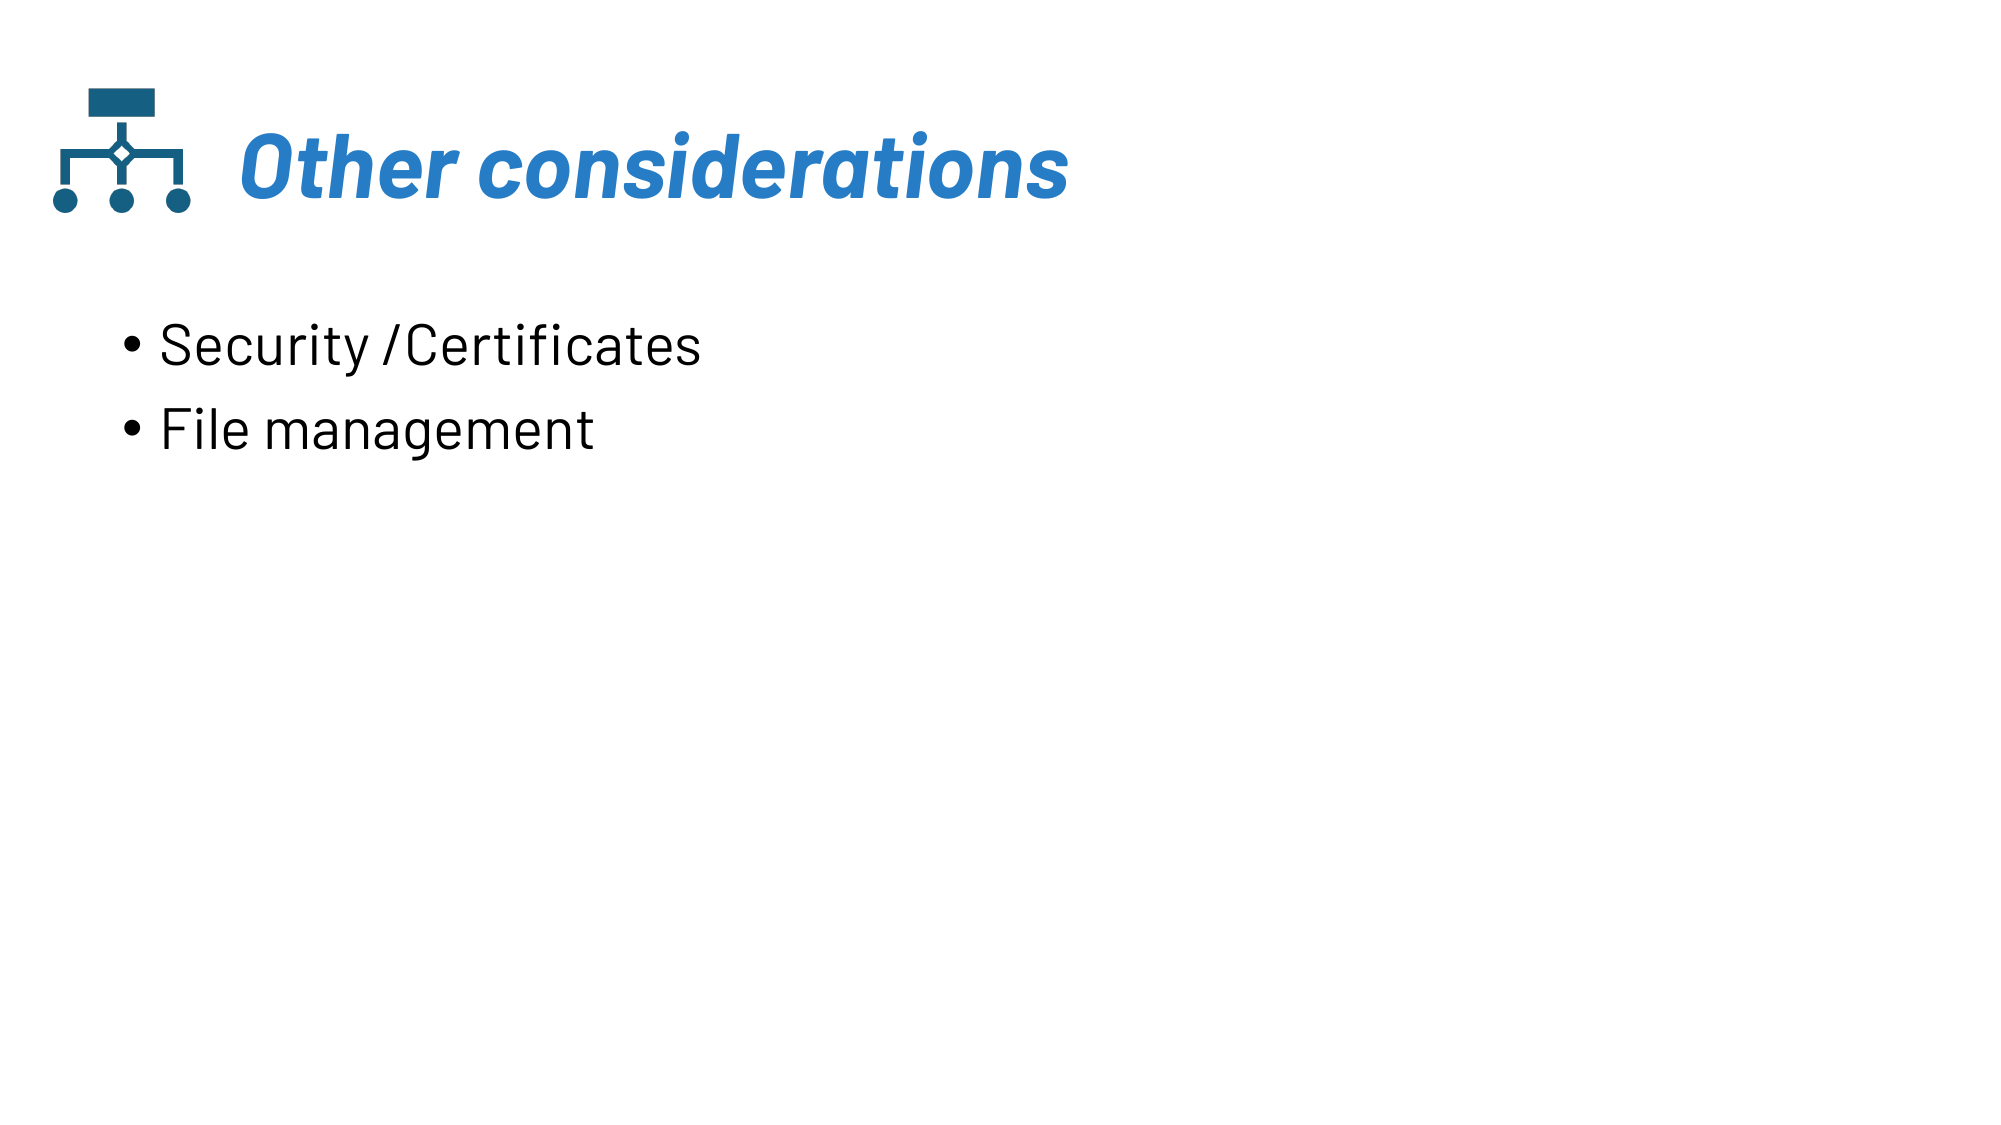

# Other considerations
Security /Certificates
File management